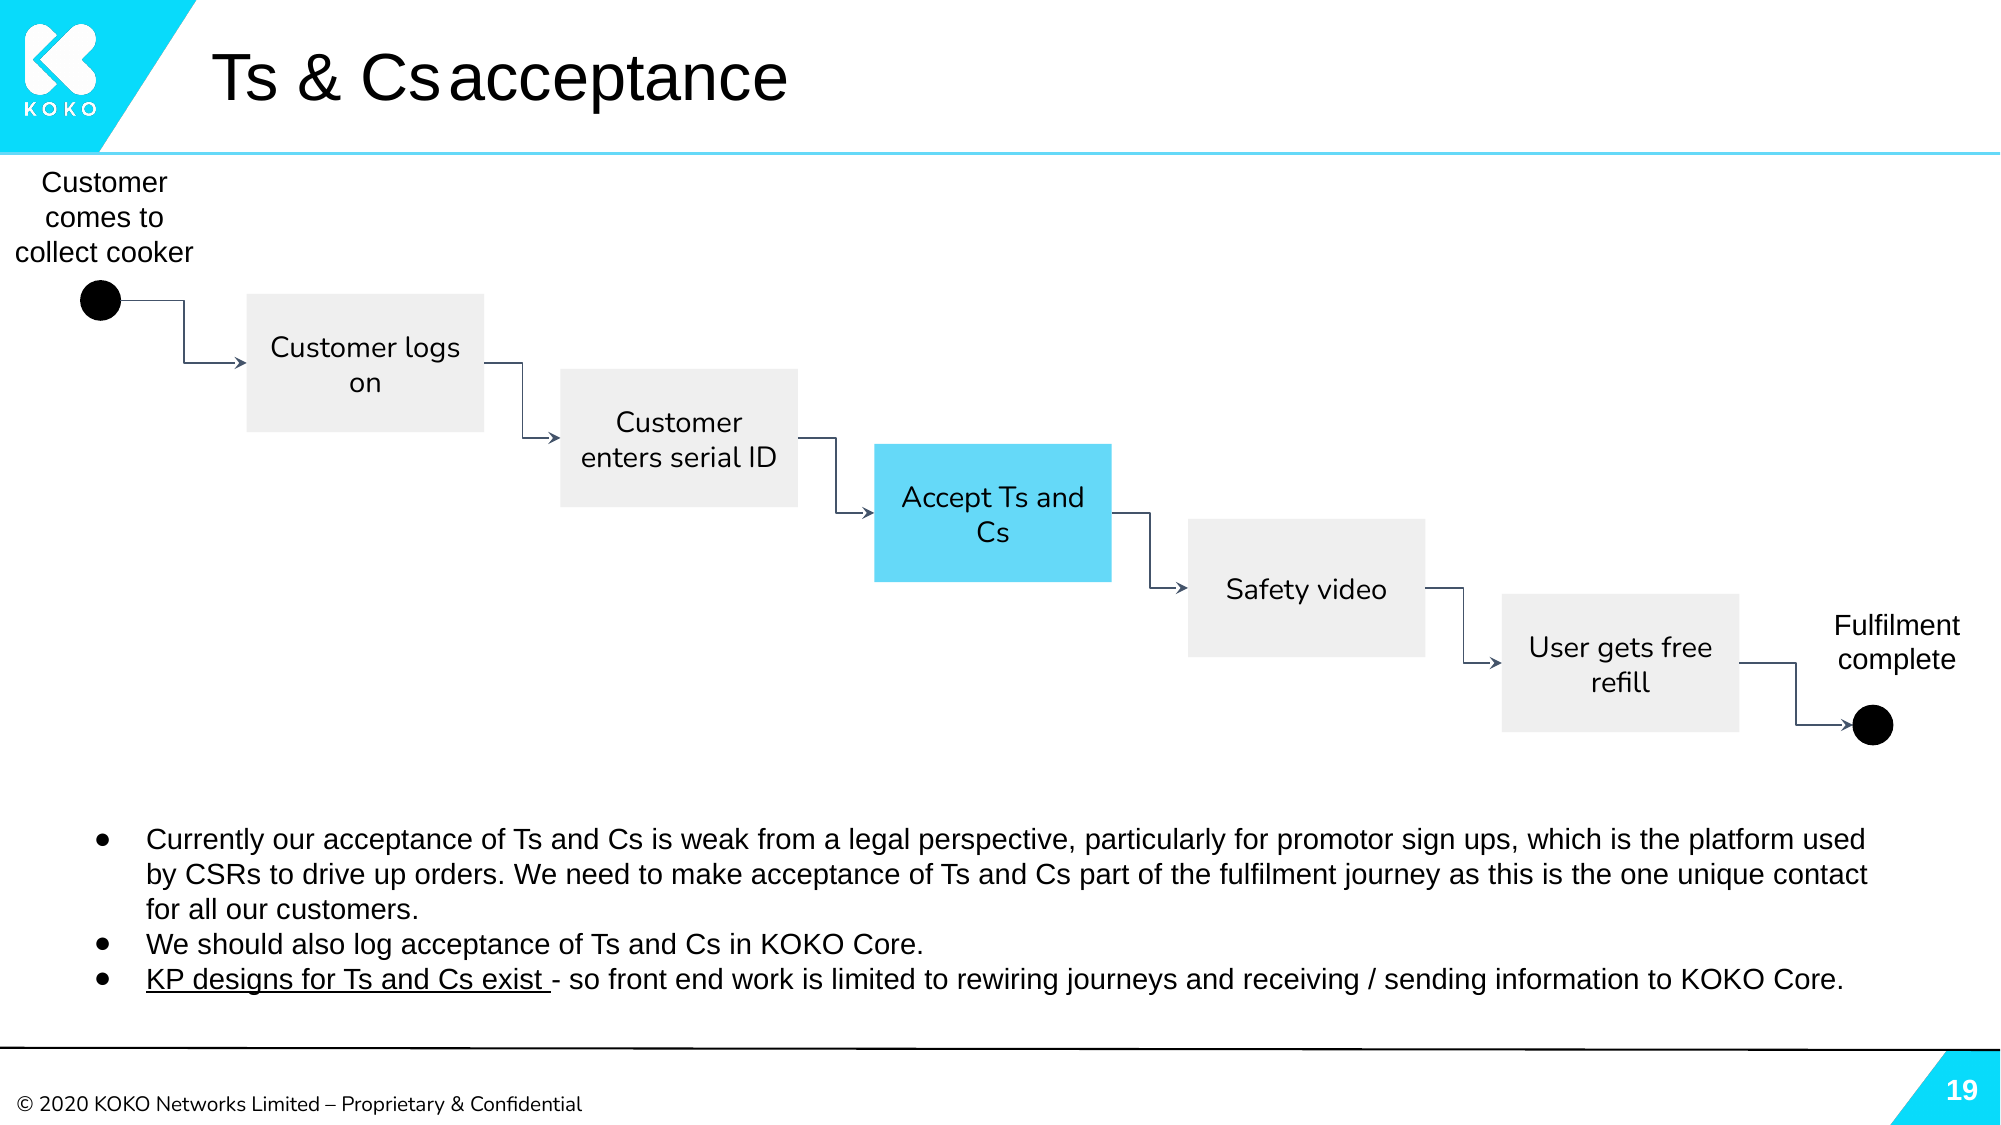

# Ts & Cs acceptance
Customer comes to collect cooker

Customer logs on
Customer enters serial ID
Accept Ts and Cs
Safety video
Fulfilment complete
User gets free refill

Currently our acceptance of Ts and Cs is weak from a legal perspective, particularly for promotor sign ups, which is the platform used by CSRs to drive up orders. We need to make acceptance of Ts and Cs part of the fulfilment journey as this is the one unique contact for all our customers.
We should also log acceptance of Ts and Cs in KOKO Core.
KP designs for Ts and Cs exist - so front end work is limited to rewiring journeys and receiving / sending information to KOKO Core.
19